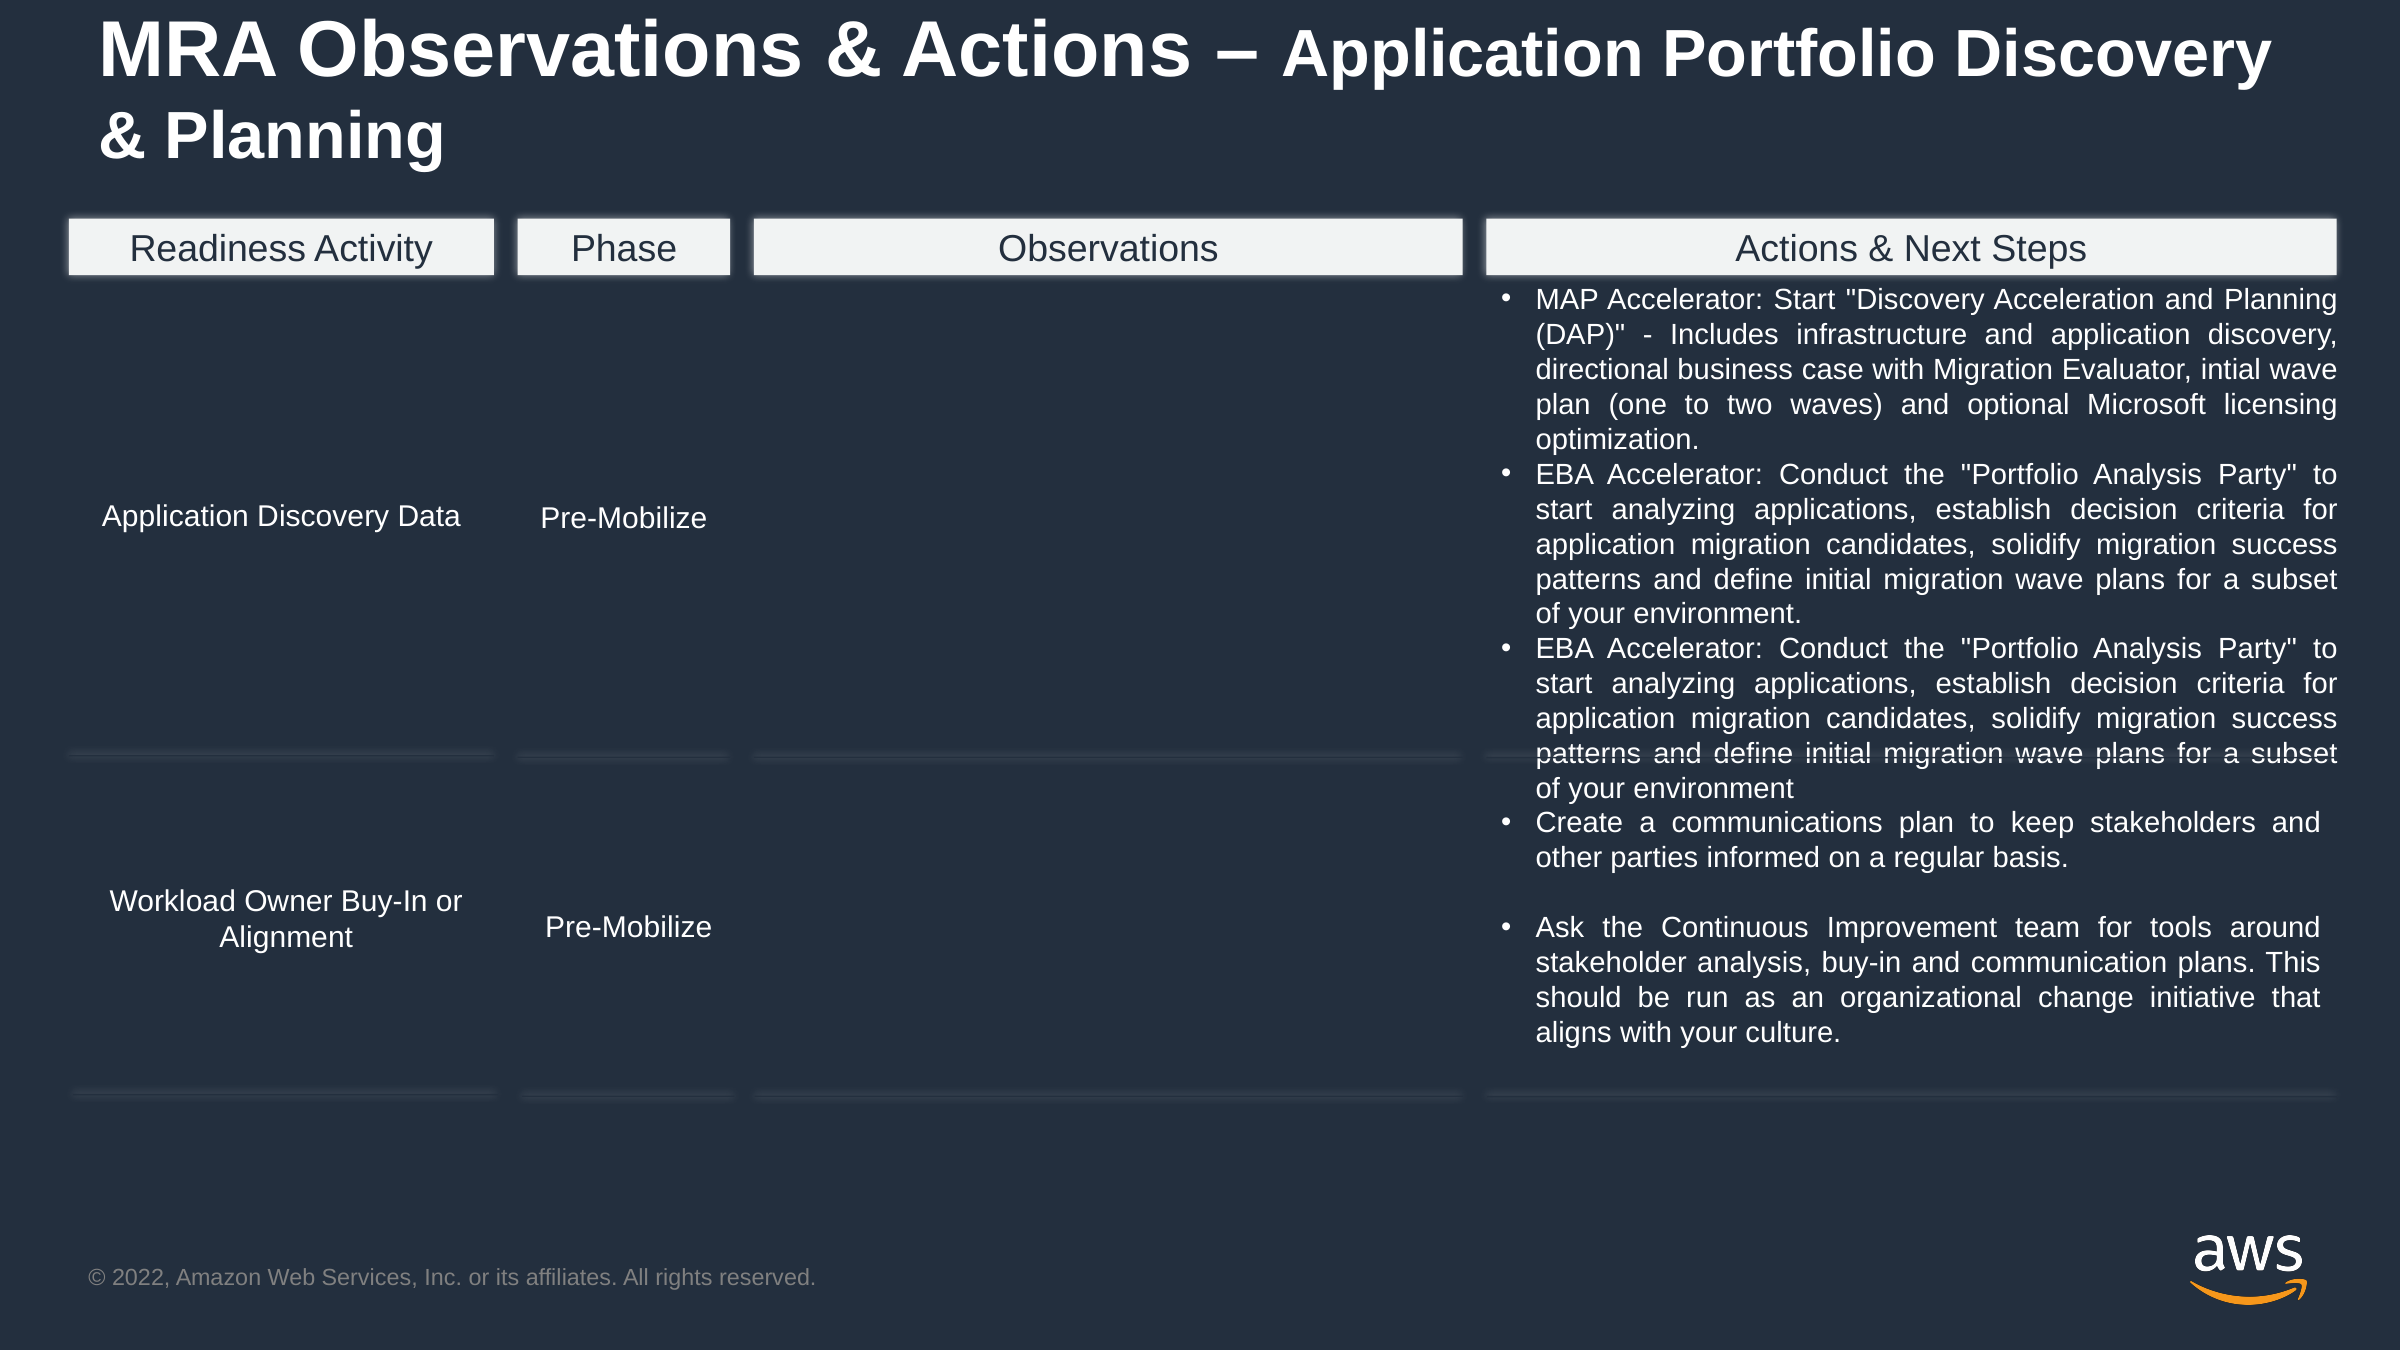

MRA Observations & Actions – Application Portfolio Discovery & Planning
Readiness Activity
Phase
Observations
Actions & Next Steps
MAP Accelerator: Start "Discovery Acceleration and Planning (DAP)" - Includes infrastructure and application discovery, directional business case with Migration Evaluator, intial wave plan (one to two waves) and optional Microsoft licensing optimization.
EBA Accelerator: Conduct the "Portfolio Analysis Party" to start analyzing applications, establish decision criteria for application migration candidates, solidify migration success patterns and define initial migration wave plans for a subset of your environment.
EBA Accelerator: Conduct the "Portfolio Analysis Party" to start analyzing applications, establish decision criteria for application migration candidates, solidify migration success patterns and define initial migration wave plans for a subset of your environment

Pre-Mobilize
Application Discovery Data
Workload Owner Buy-In or Alignment

Pre-Mobilize
Create a communications plan to keep stakeholders and other parties informed on a regular basis.

Ask the Continuous Improvement team for tools around stakeholder analysis, buy-in and communication plans. This should be run as an organizational change initiative that aligns with your culture.